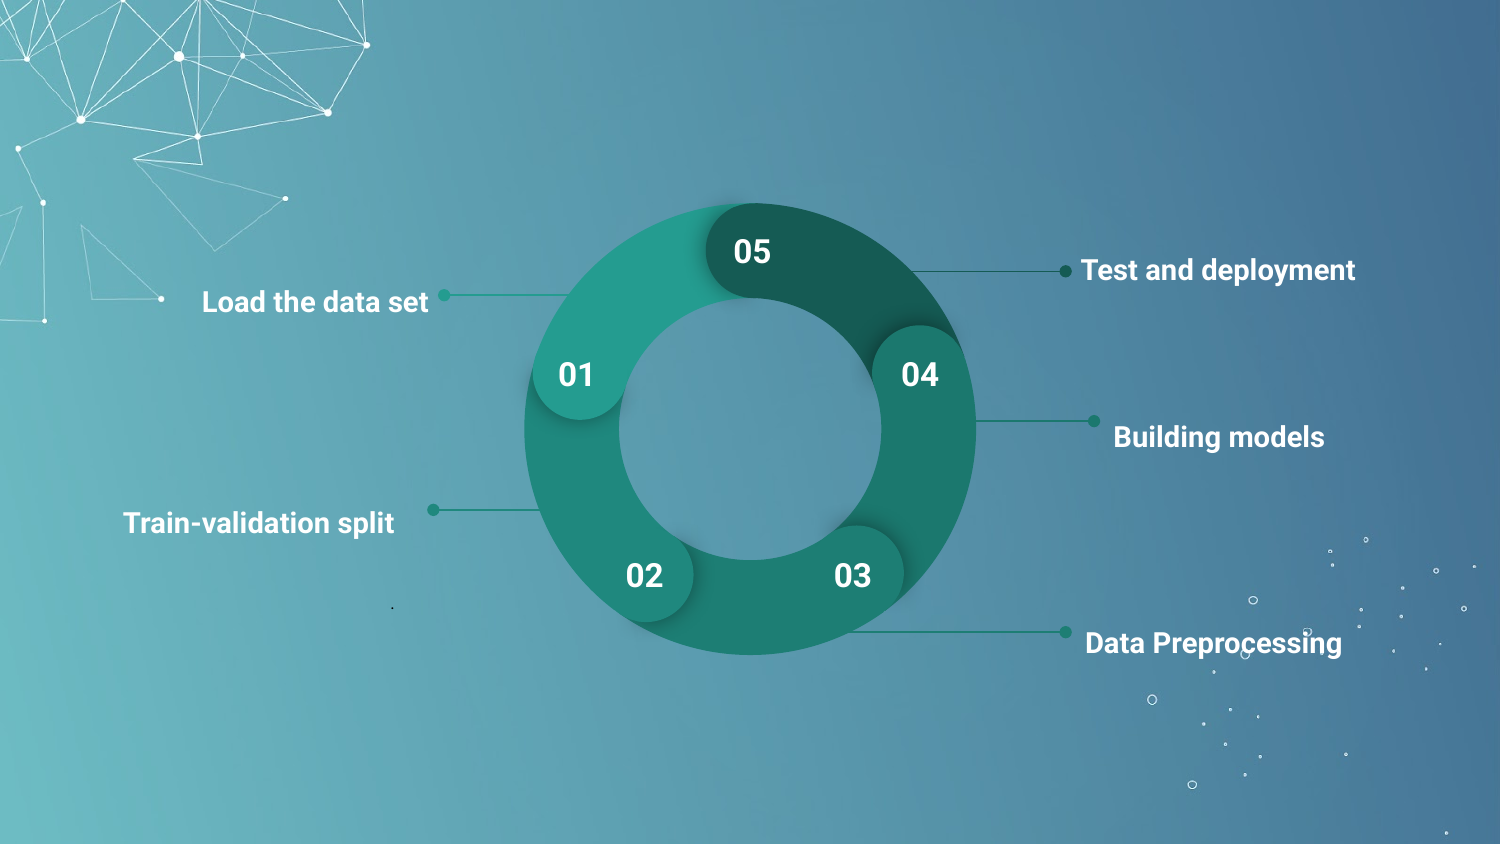

05

01
04

02
03
Test and deployment

Load the data set

Building models

Train-validation split

.
Data Preprocessing